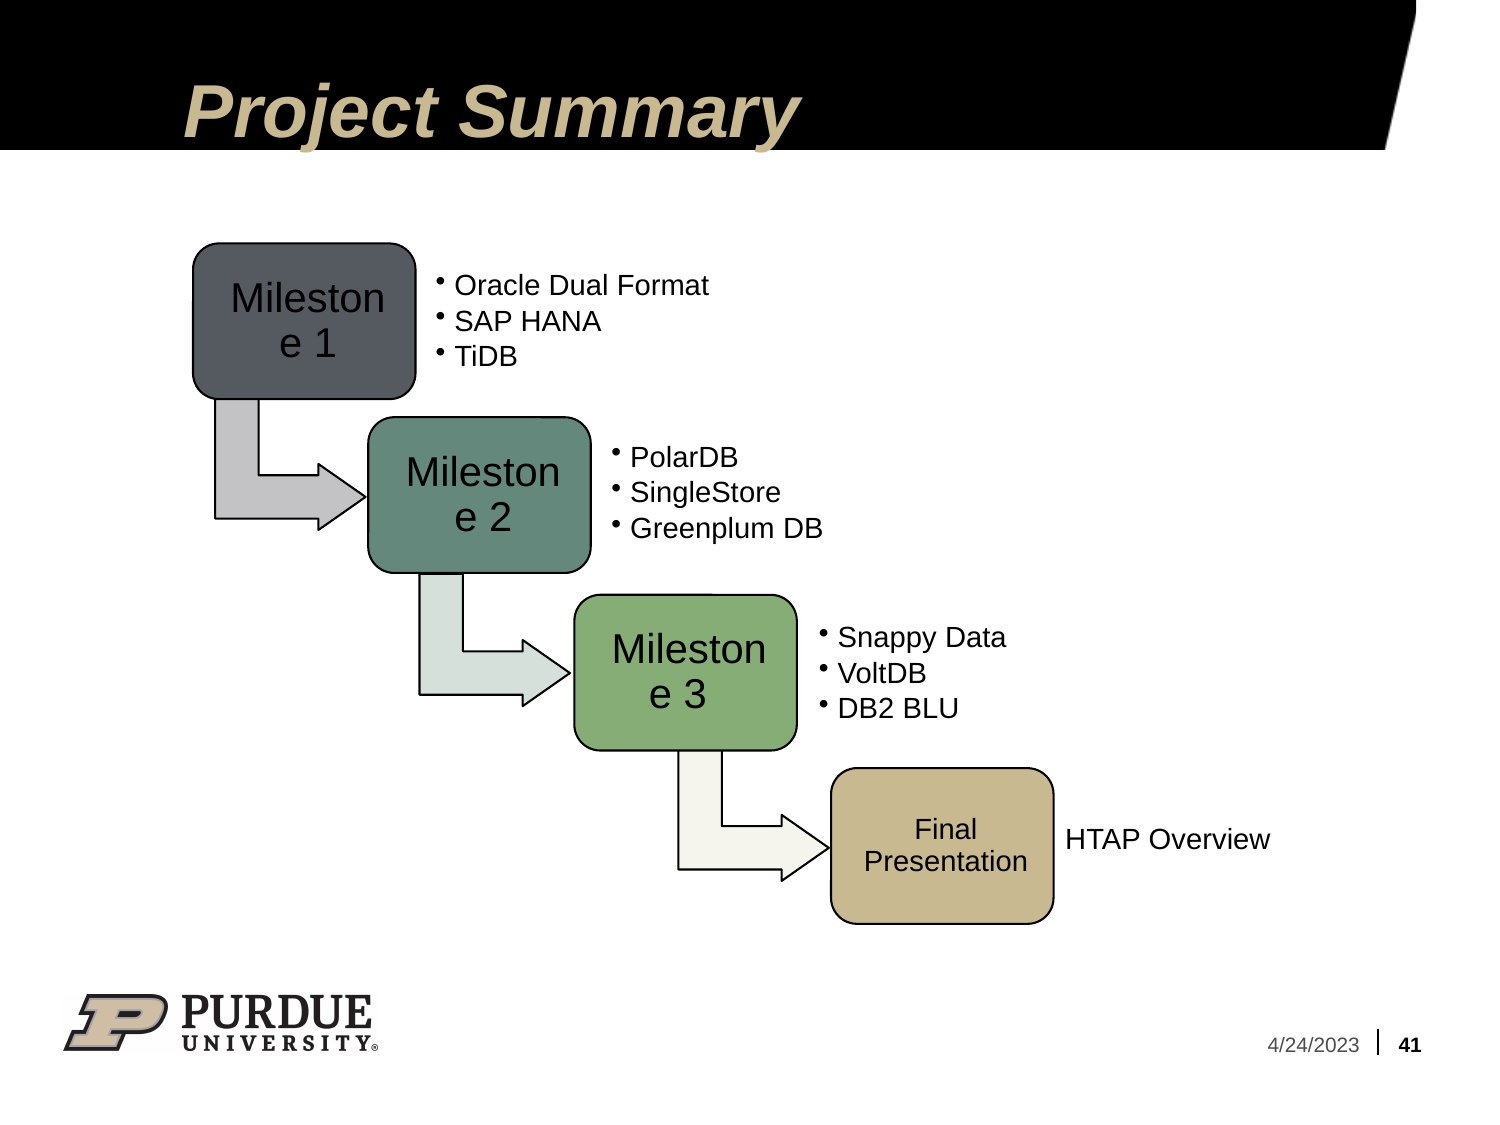

# Project Summary
Milestone 1
Oracle Dual Format
SAP HANA
TiDB
Milestone 2
PolarDB
SingleStore
Greenplum DB
Milestone 3
Snappy Data
VoltDB
DB2 BLU
Final Presentation
HTAP Overview
41
4/24/2023